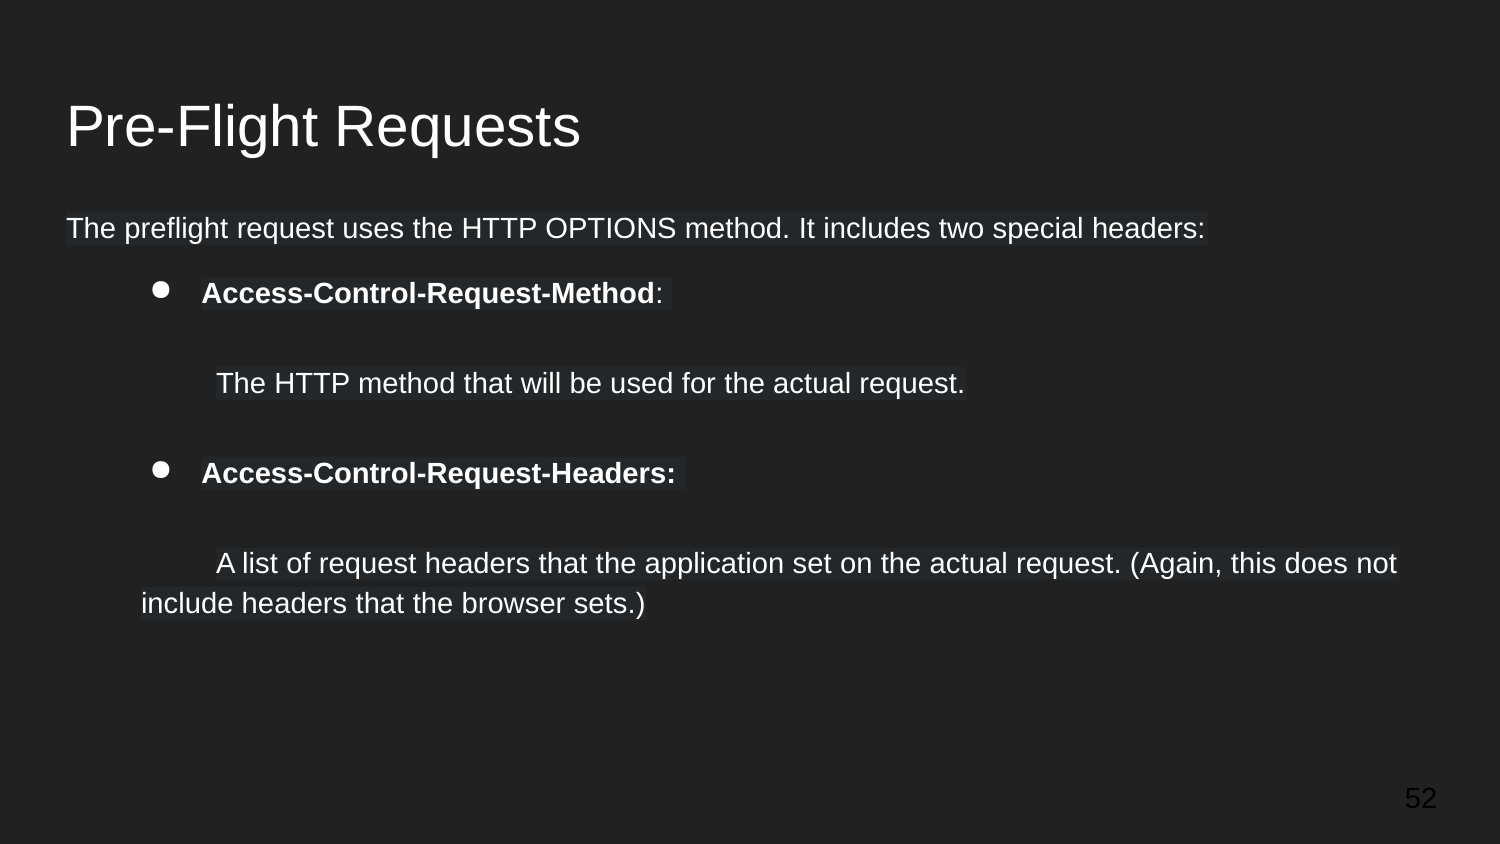

# Pre-Flight Requests
The preflight request uses the HTTP OPTIONS method. It includes two special headers:
Access-Control-Request-Method:
The HTTP method that will be used for the actual request.
Access-Control-Request-Headers:
A list of request headers that the application set on the actual request. (Again, this does not include headers that the browser sets.)

52